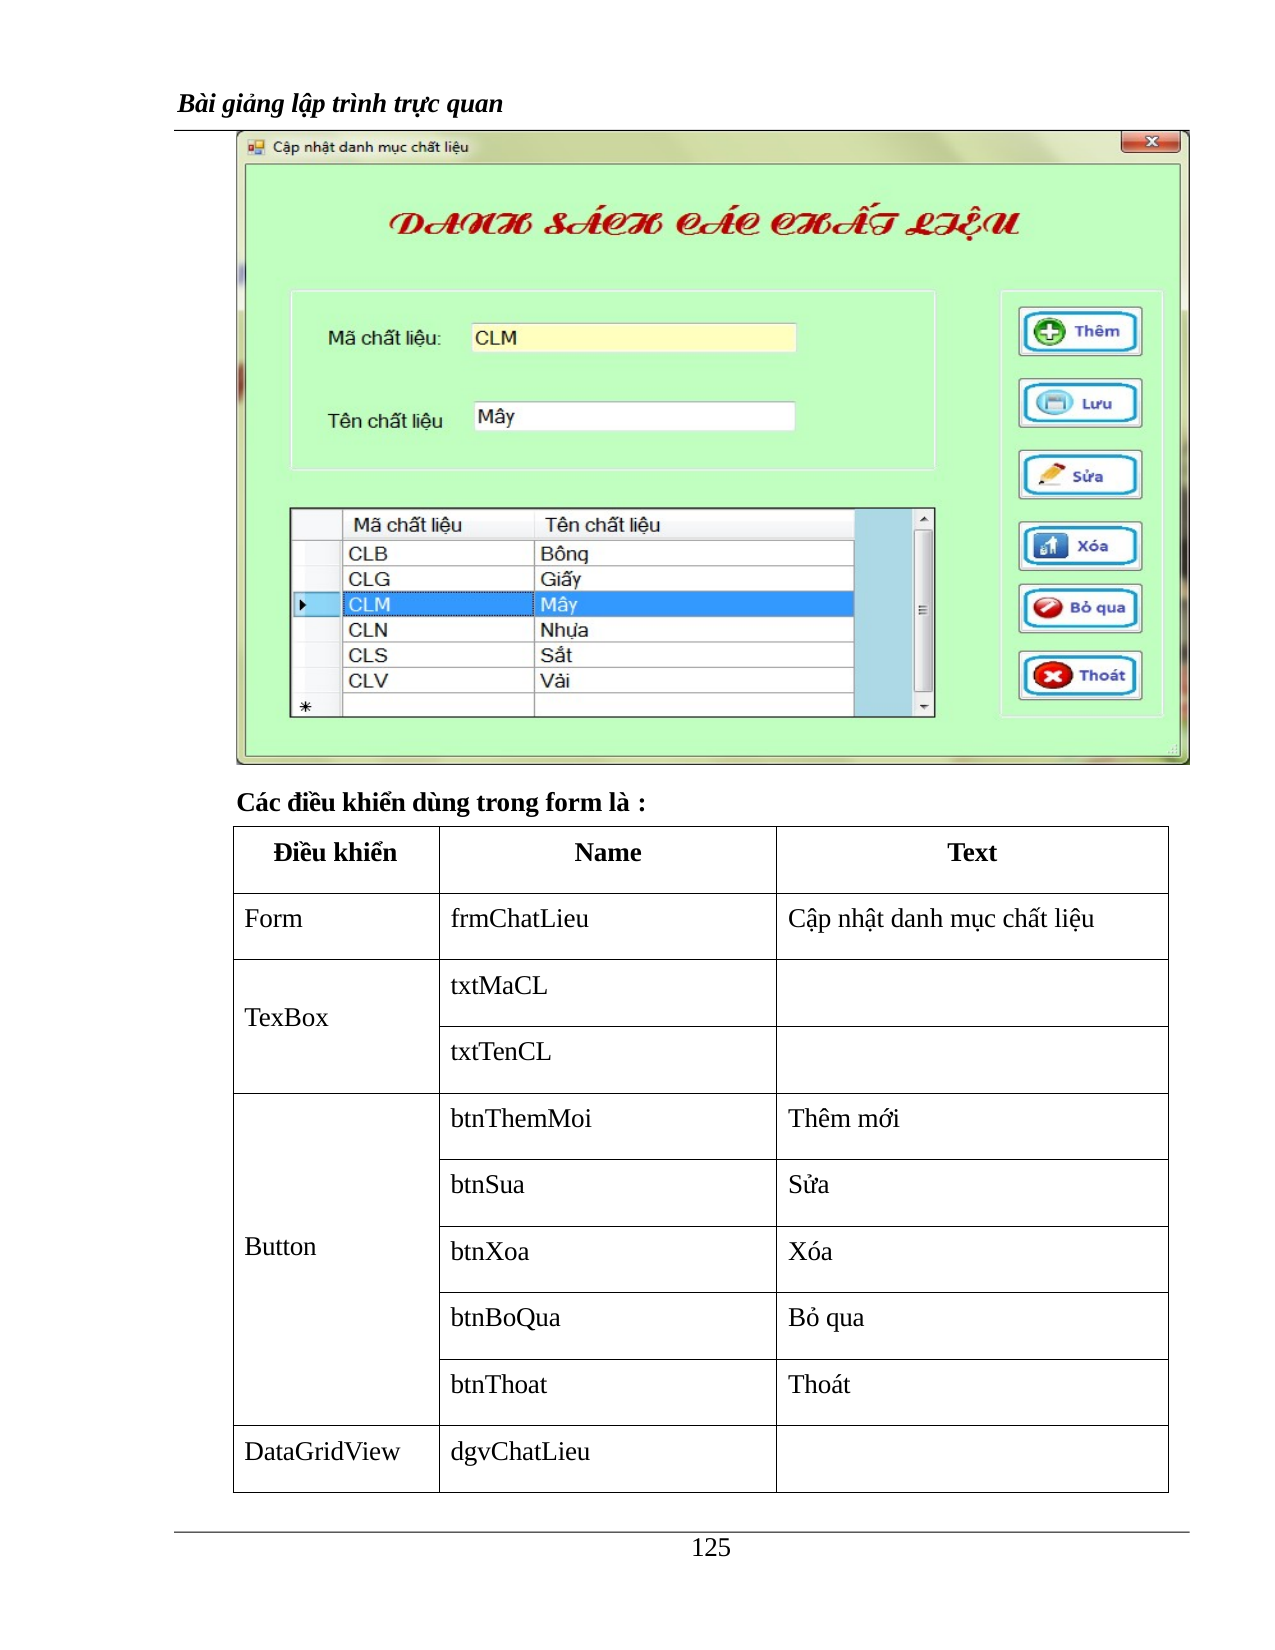

Bài giảng lập trình trực quan

Các điều khiển dùng trong form là :
| Điều khiển | Name | Text |
| --- | --- | --- |
| Form | frmChatLieu | Cập nhật danh mục chất liệu |
| TexBox | txtMaCL |  |
|  | txtTenCL |  |
| Button | btnThemMoi | Thêm mới |
|  | btnSua | Sửa |
|  | btnXoa | Xóa |
|  | btnBoQua | Bỏ qua |
|  | btnThoat | Thoát |
| DataGridView | dgvChatLieu |  |
125